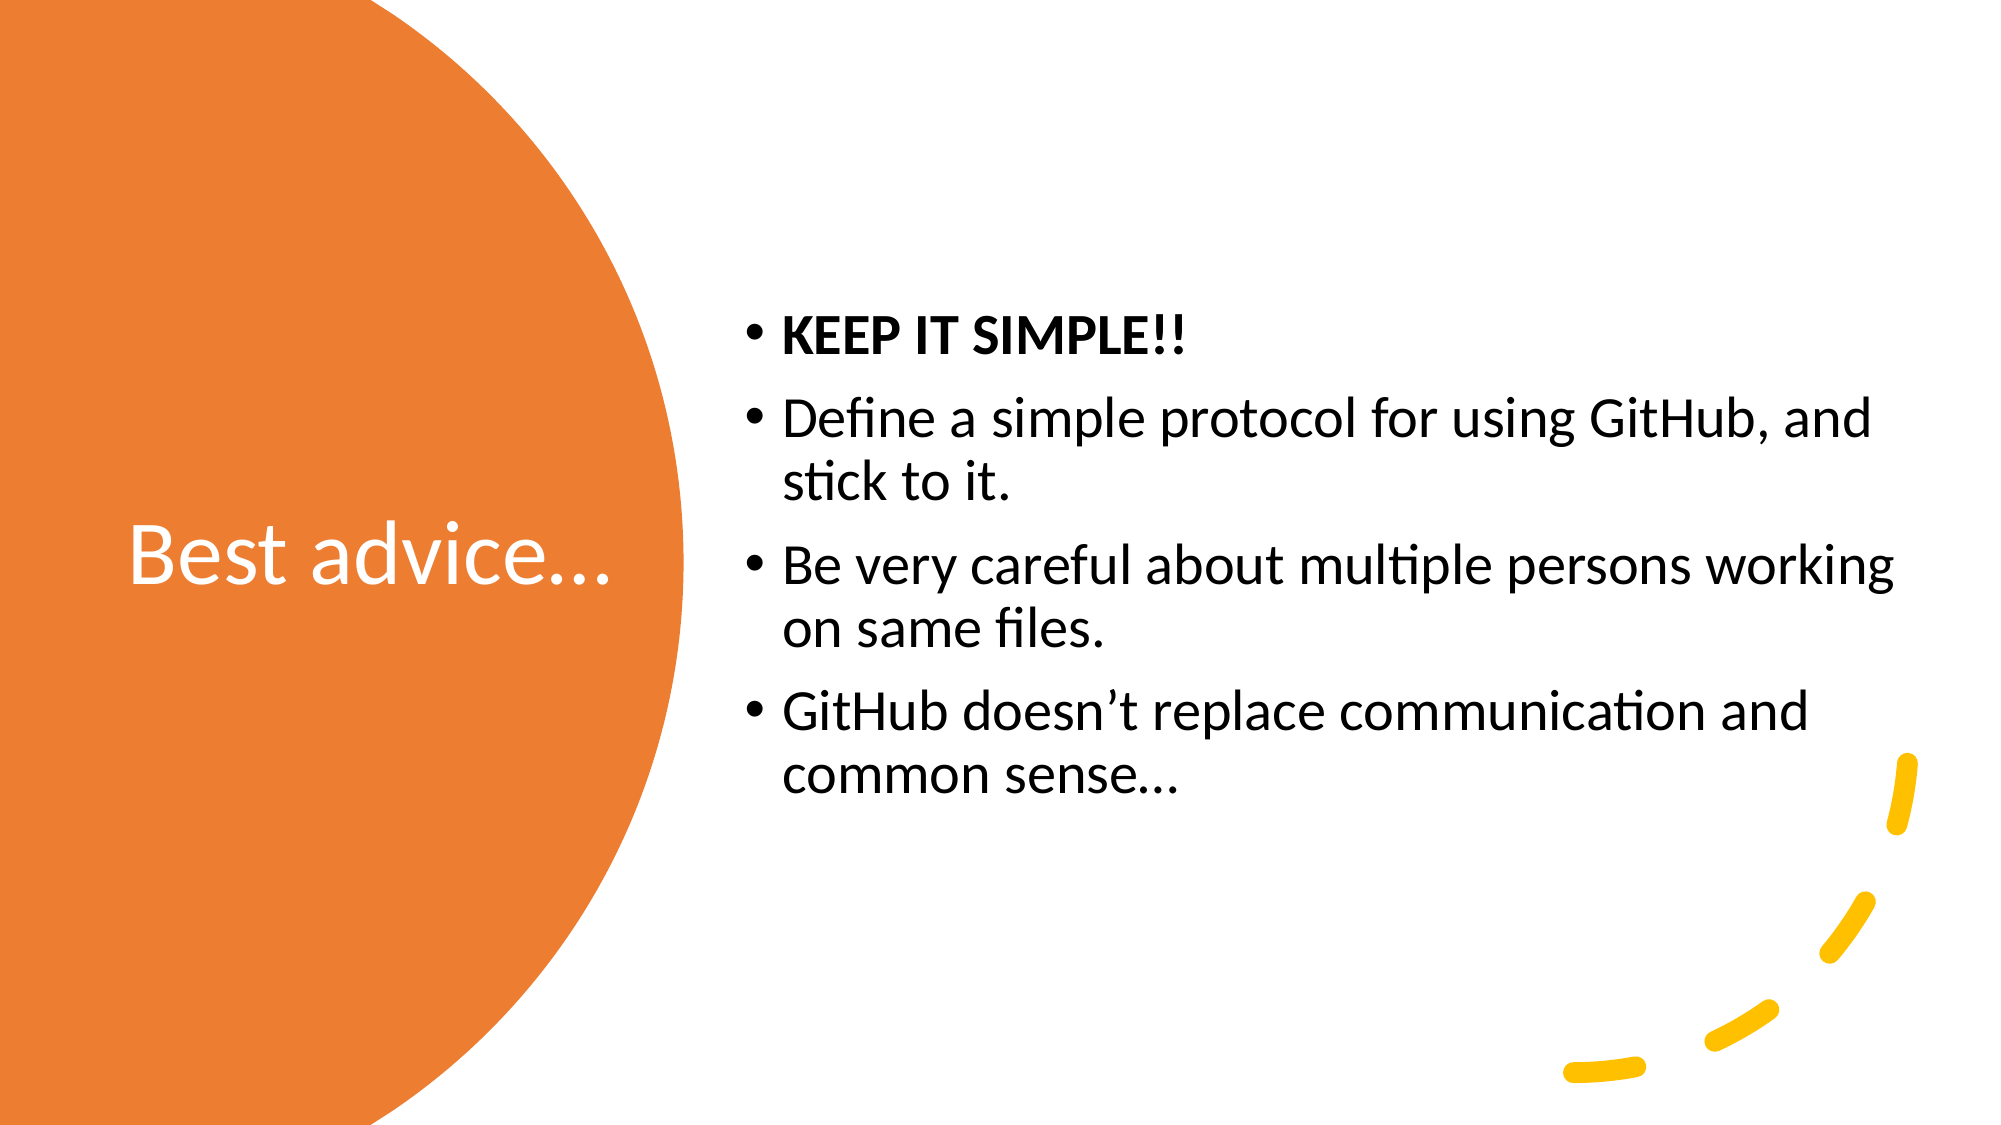

KEEP IT SIMPLE!!
Define a simple protocol for using GitHub, and stick to it.
Be very careful about multiple persons working on same files.
GitHub doesn’t replace communication and common sense…
# Best advice…